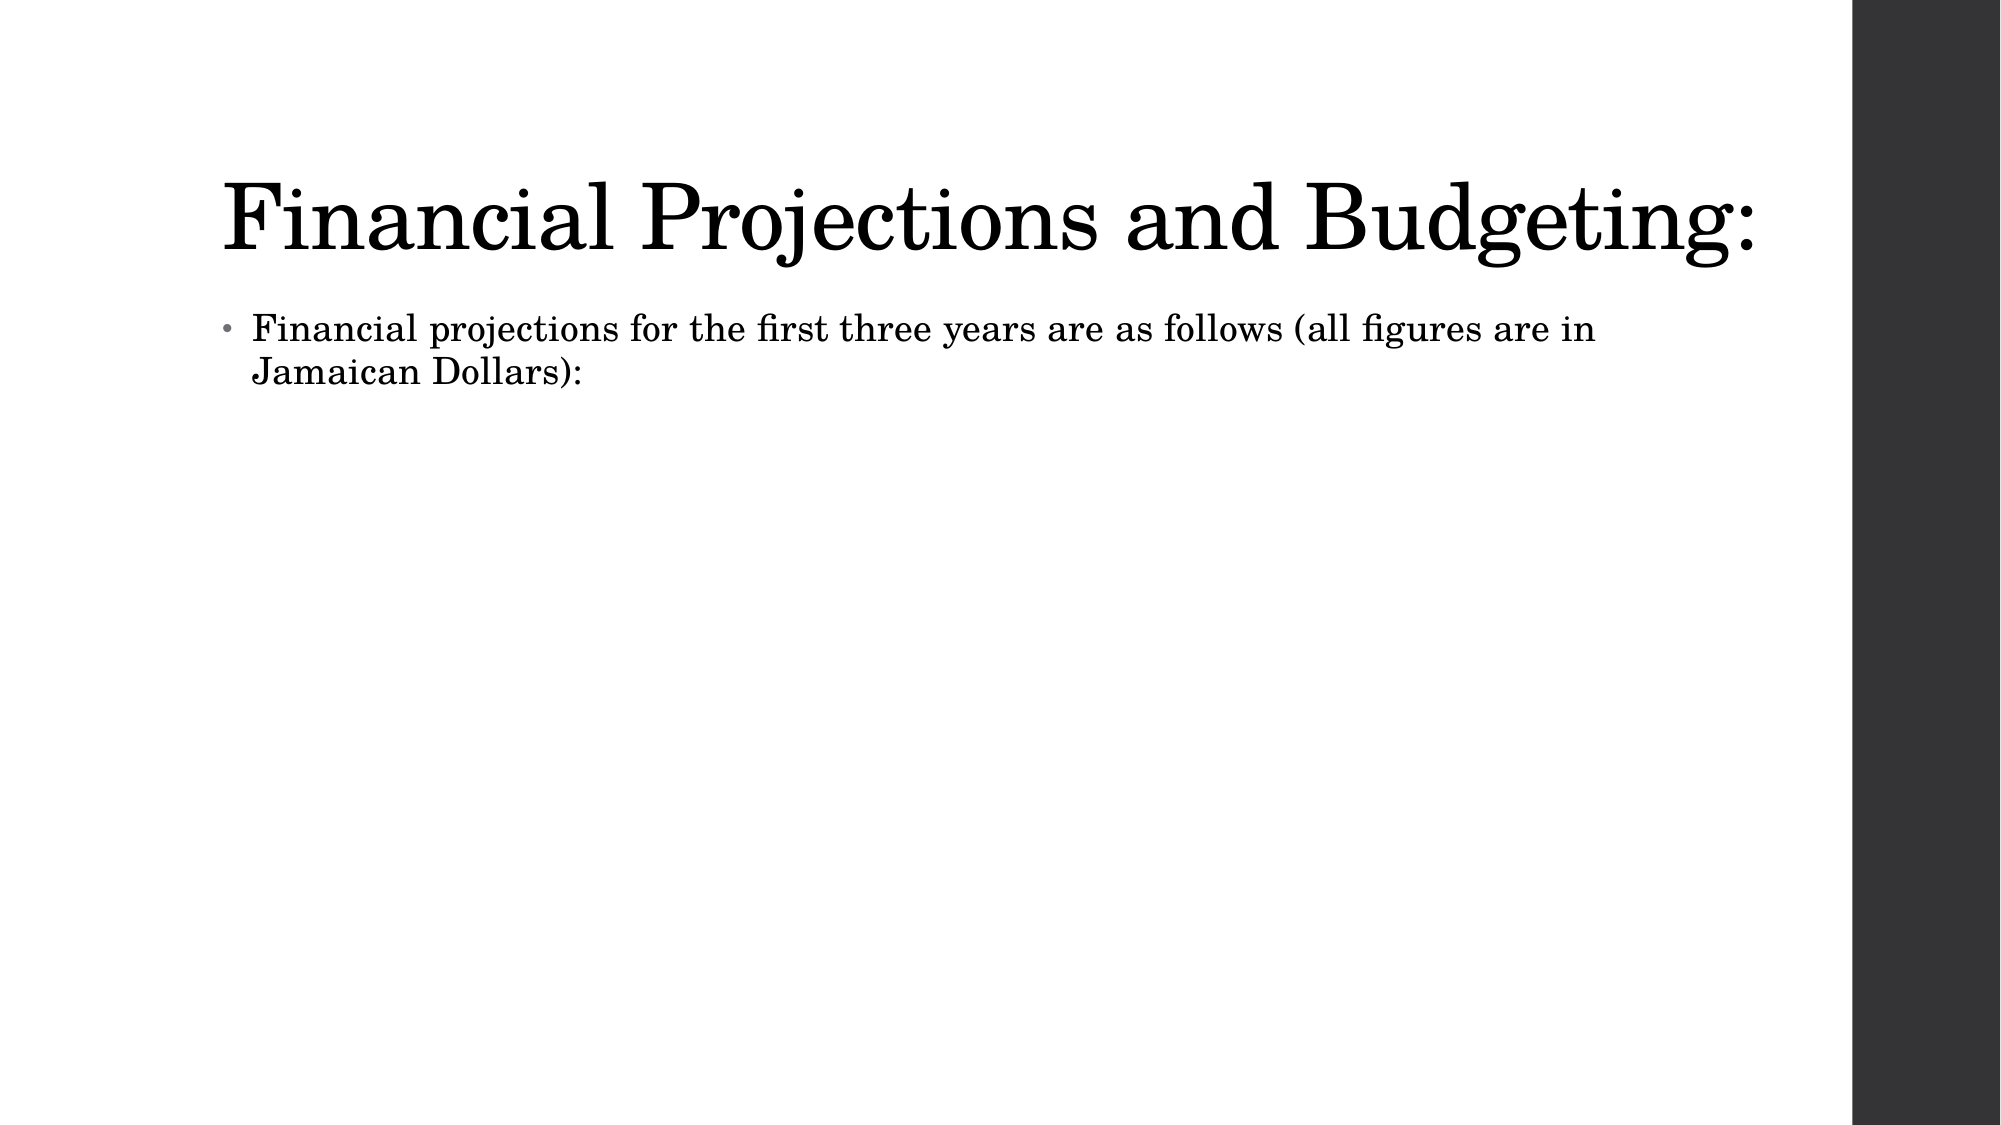

# Financial Projections and Budgeting:
Financial projections for the first three years are as follows (all figures are in Jamaican Dollars):